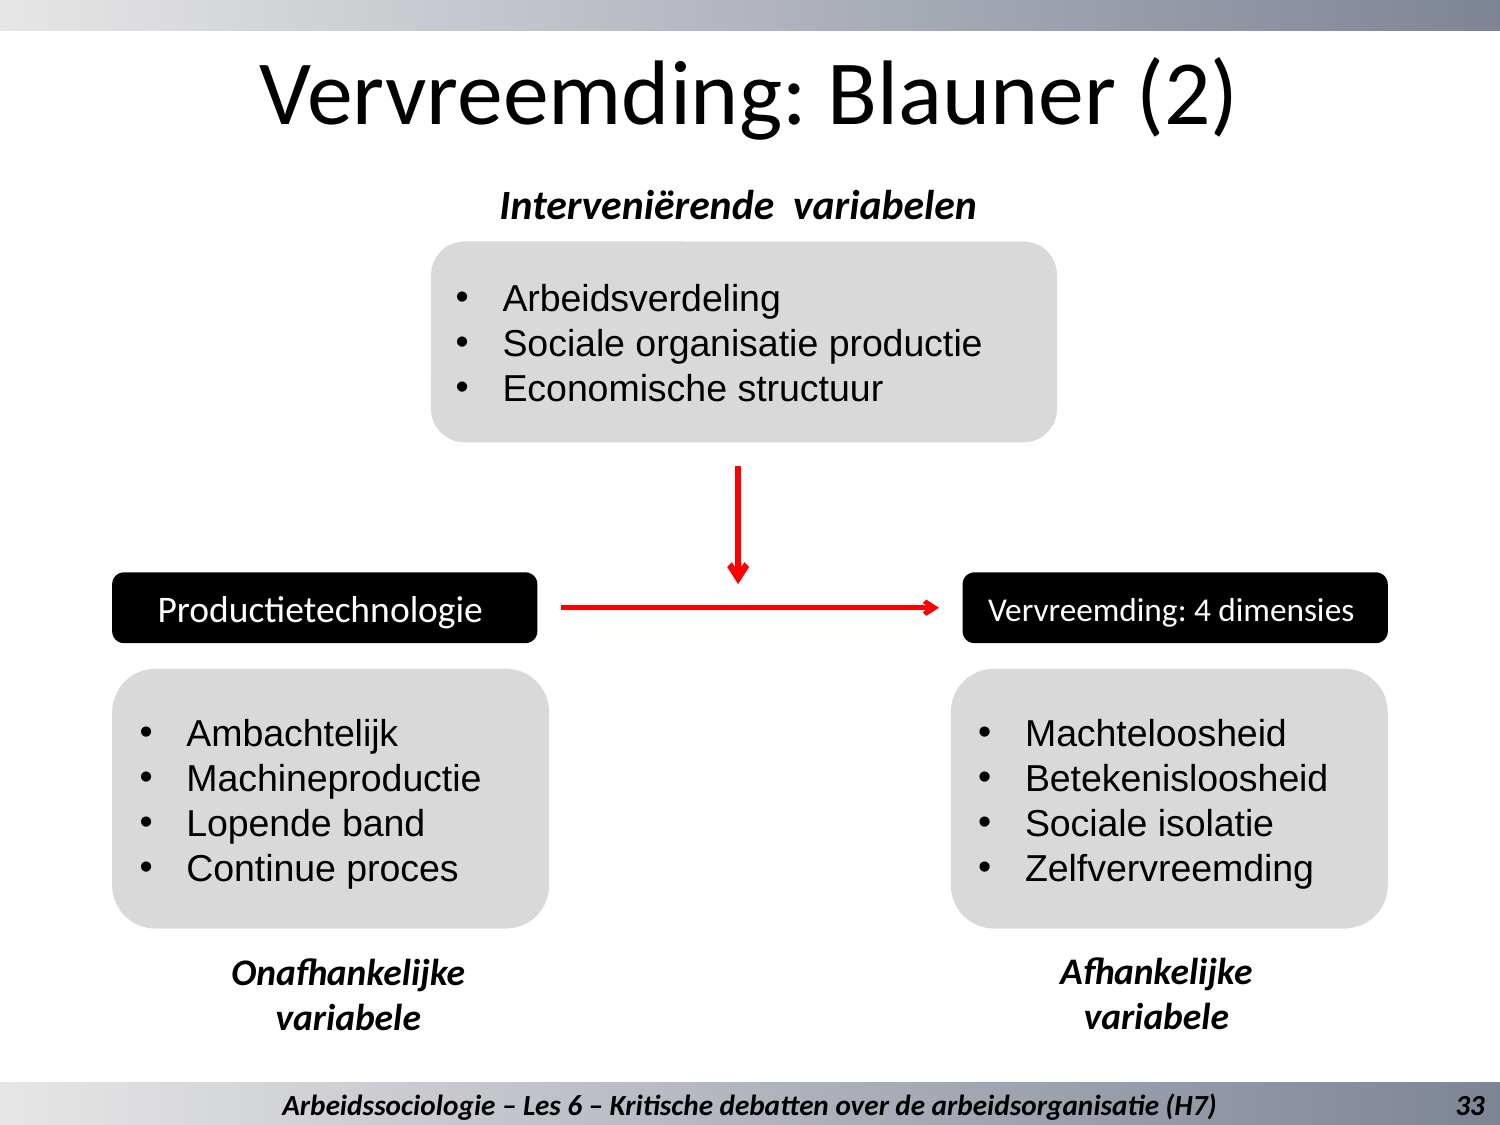

# Vervreemding: Blauner (2)
Interveniërende  variabelen
Arbeidsverdeling
Sociale organisatie productie
Economische structuur
Productietechnologie
Vervreemding: 4 dimensies
Ambachtelijk
Machineproductie
Lopende band
Continue proces
Machteloosheid
Betekenisloosheid
Sociale isolatie
Zelfvervreemding
Afhankelijke variabele
Onafhankelijke variabele
Arbeidssociologie – Les 6 – Kritische debatten over de arbeidsorganisatie (H7)
33